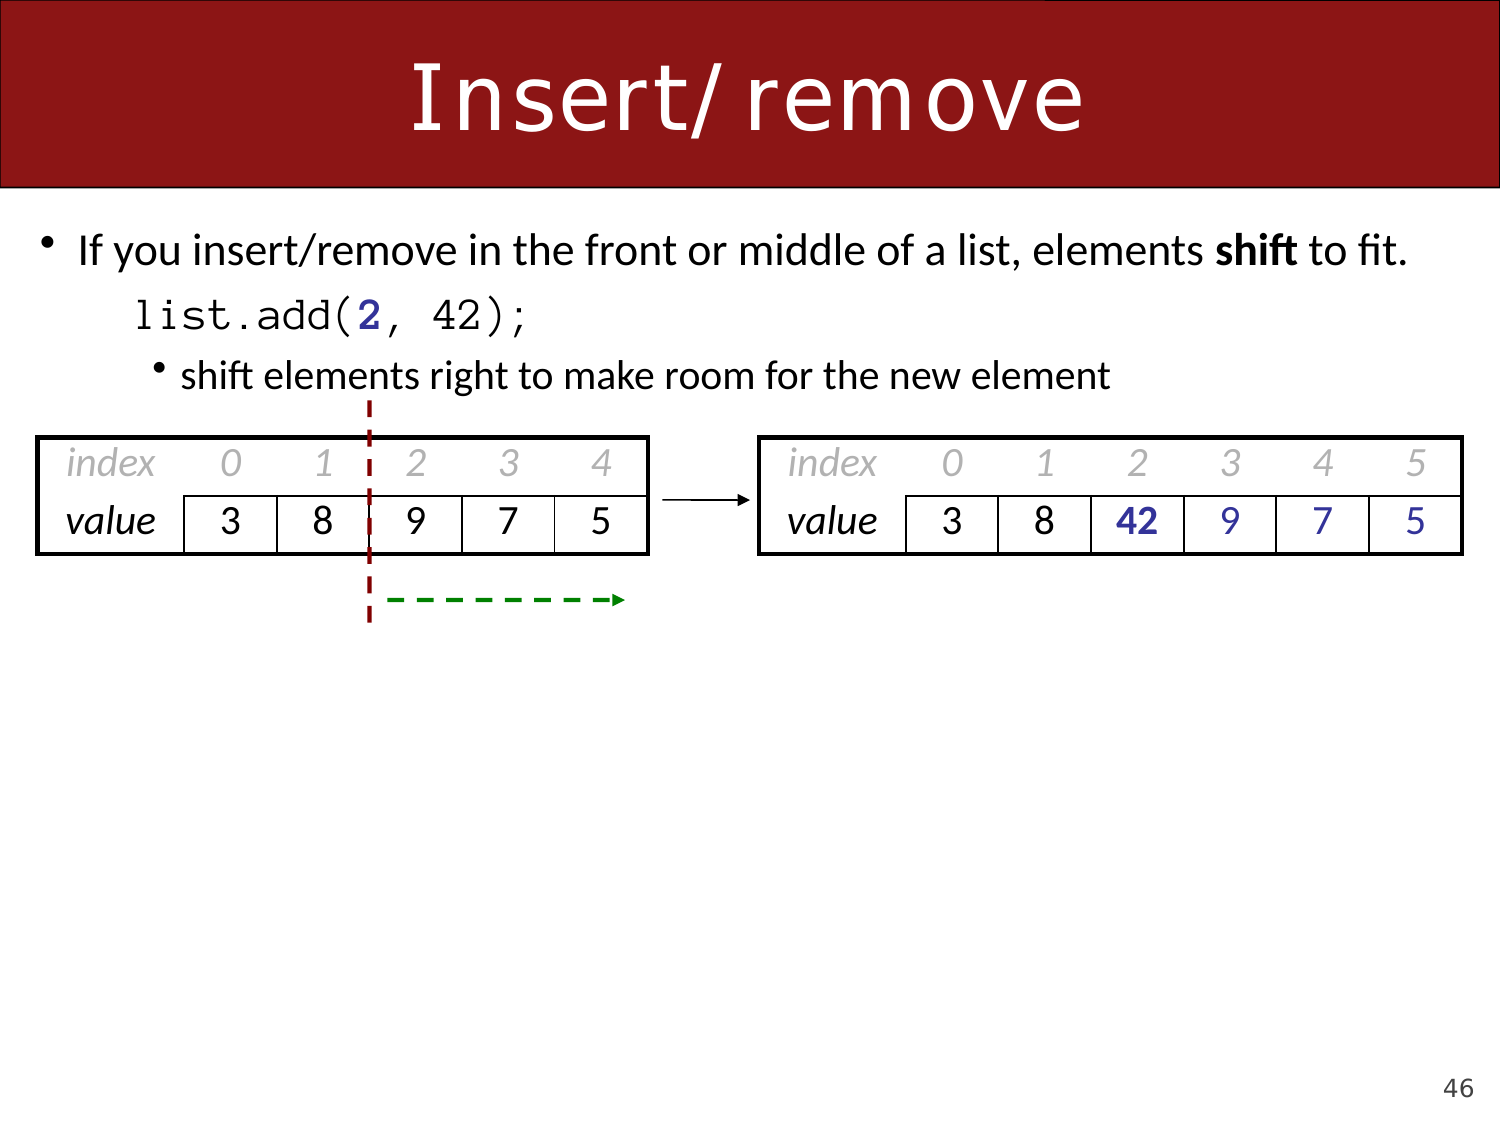

# Insert/remove
If you insert/remove in the front or middle of a list, elements shift to fit.
	list.add(2, 42);
shift elements right to make room for the new element

	list.remove(1);
shift elements left to cover the space left by the removed element

| index | 0 | 1 | 2 | 3 | 4 |
| --- | --- | --- | --- | --- | --- |
| value | 3 | 8 | 9 | 7 | 5 |
| index | 0 | 1 | 2 | 3 | 4 | 5 |
| --- | --- | --- | --- | --- | --- | --- |
| value | 3 | 8 | 42 | 9 | 7 | 5 |

| index | 0 | 1 | 2 | 3 | 4 | 5 |
| --- | --- | --- | --- | --- | --- | --- |
| value | 3 | 8 | 42 | 9 | 7 | 5 |
| index | 0 | 1 | 2 | 3 | 4 |
| --- | --- | --- | --- | --- | --- |
| value | 3 | 42 | 9 | 7 | 5 |